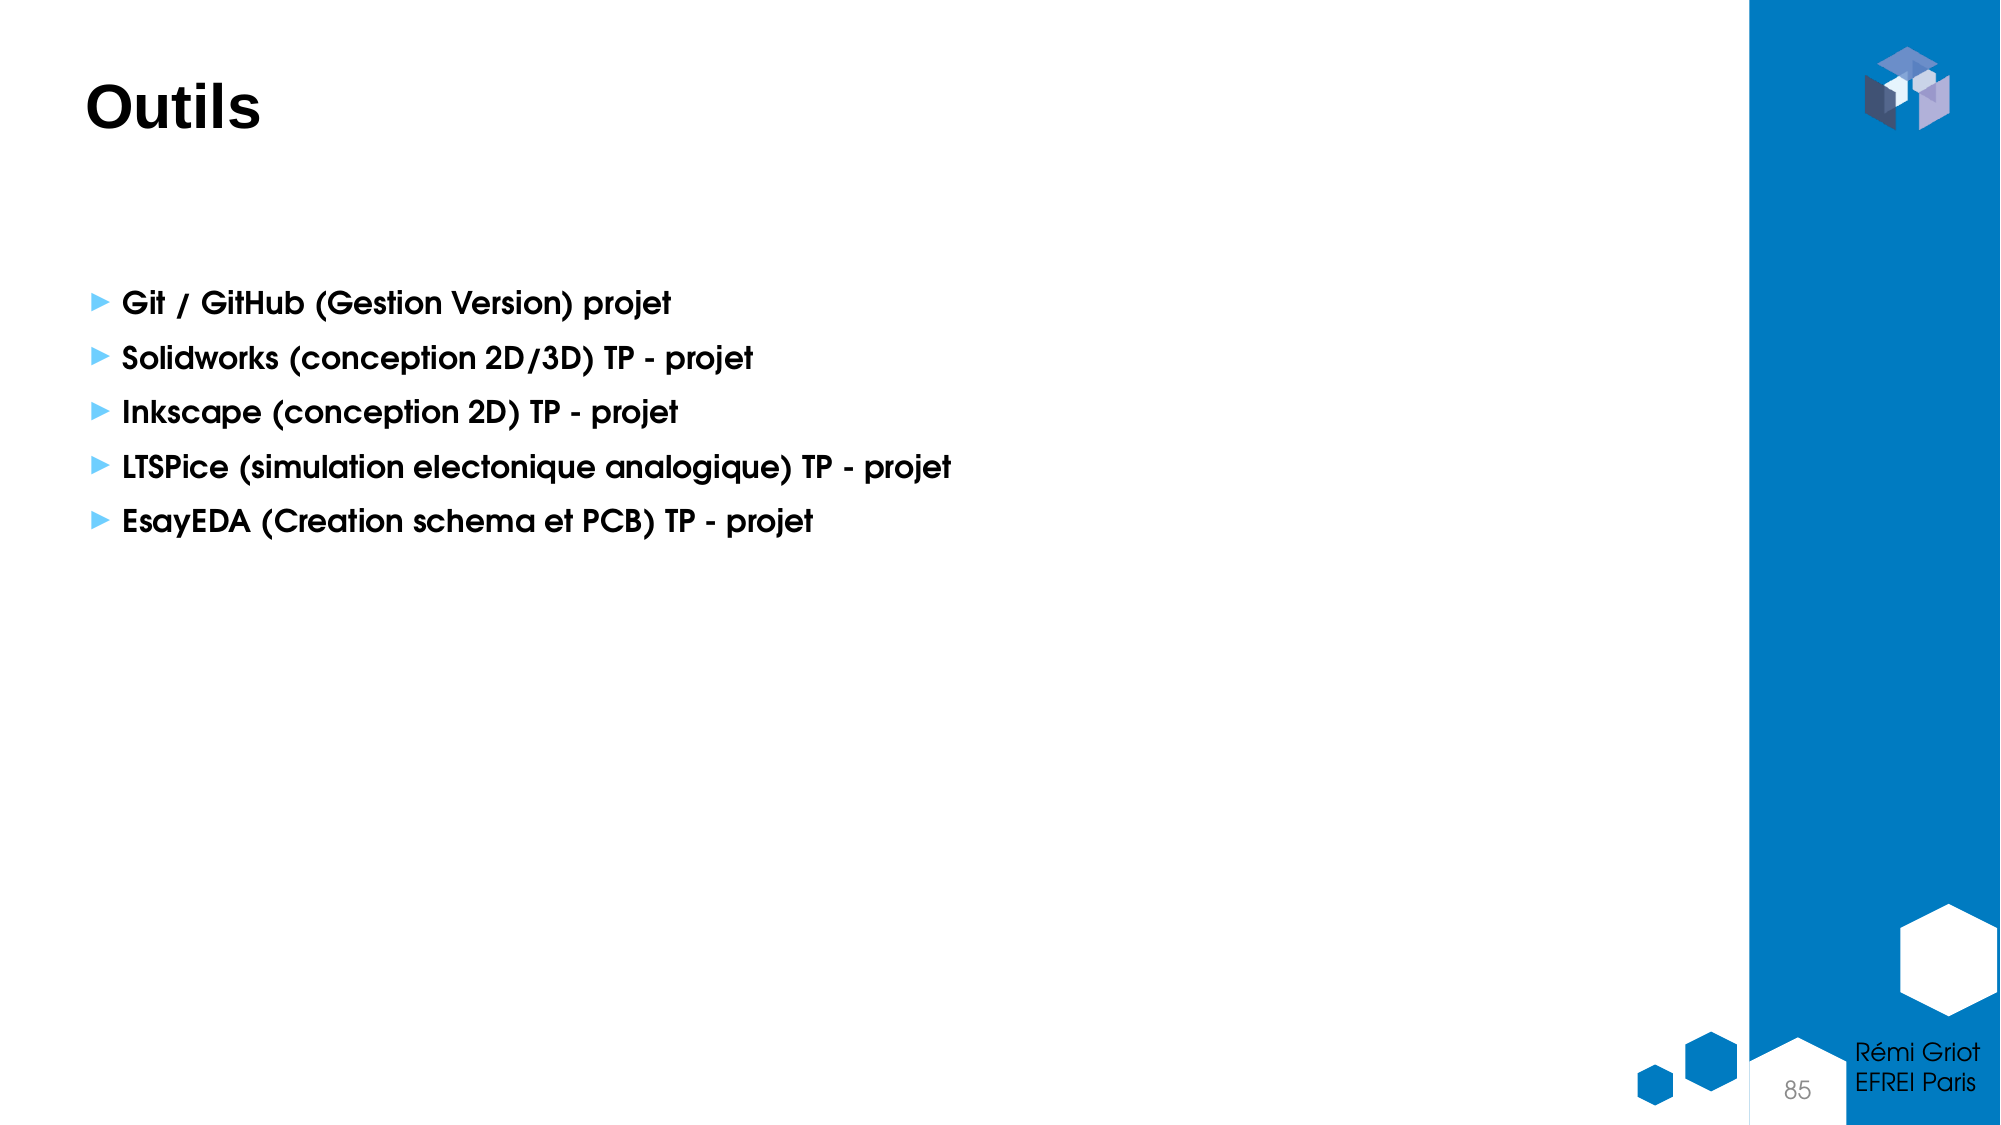

# Outils
Git / GitHub (Gestion Version) projet
Solidworks (conception 2D/3D) TP - projet
Inkscape (conception 2D) TP - projet
LTSPice (simulation electonique analogique) TP - projet
EsayEDA (Creation schema et PCB) TP - projet

85